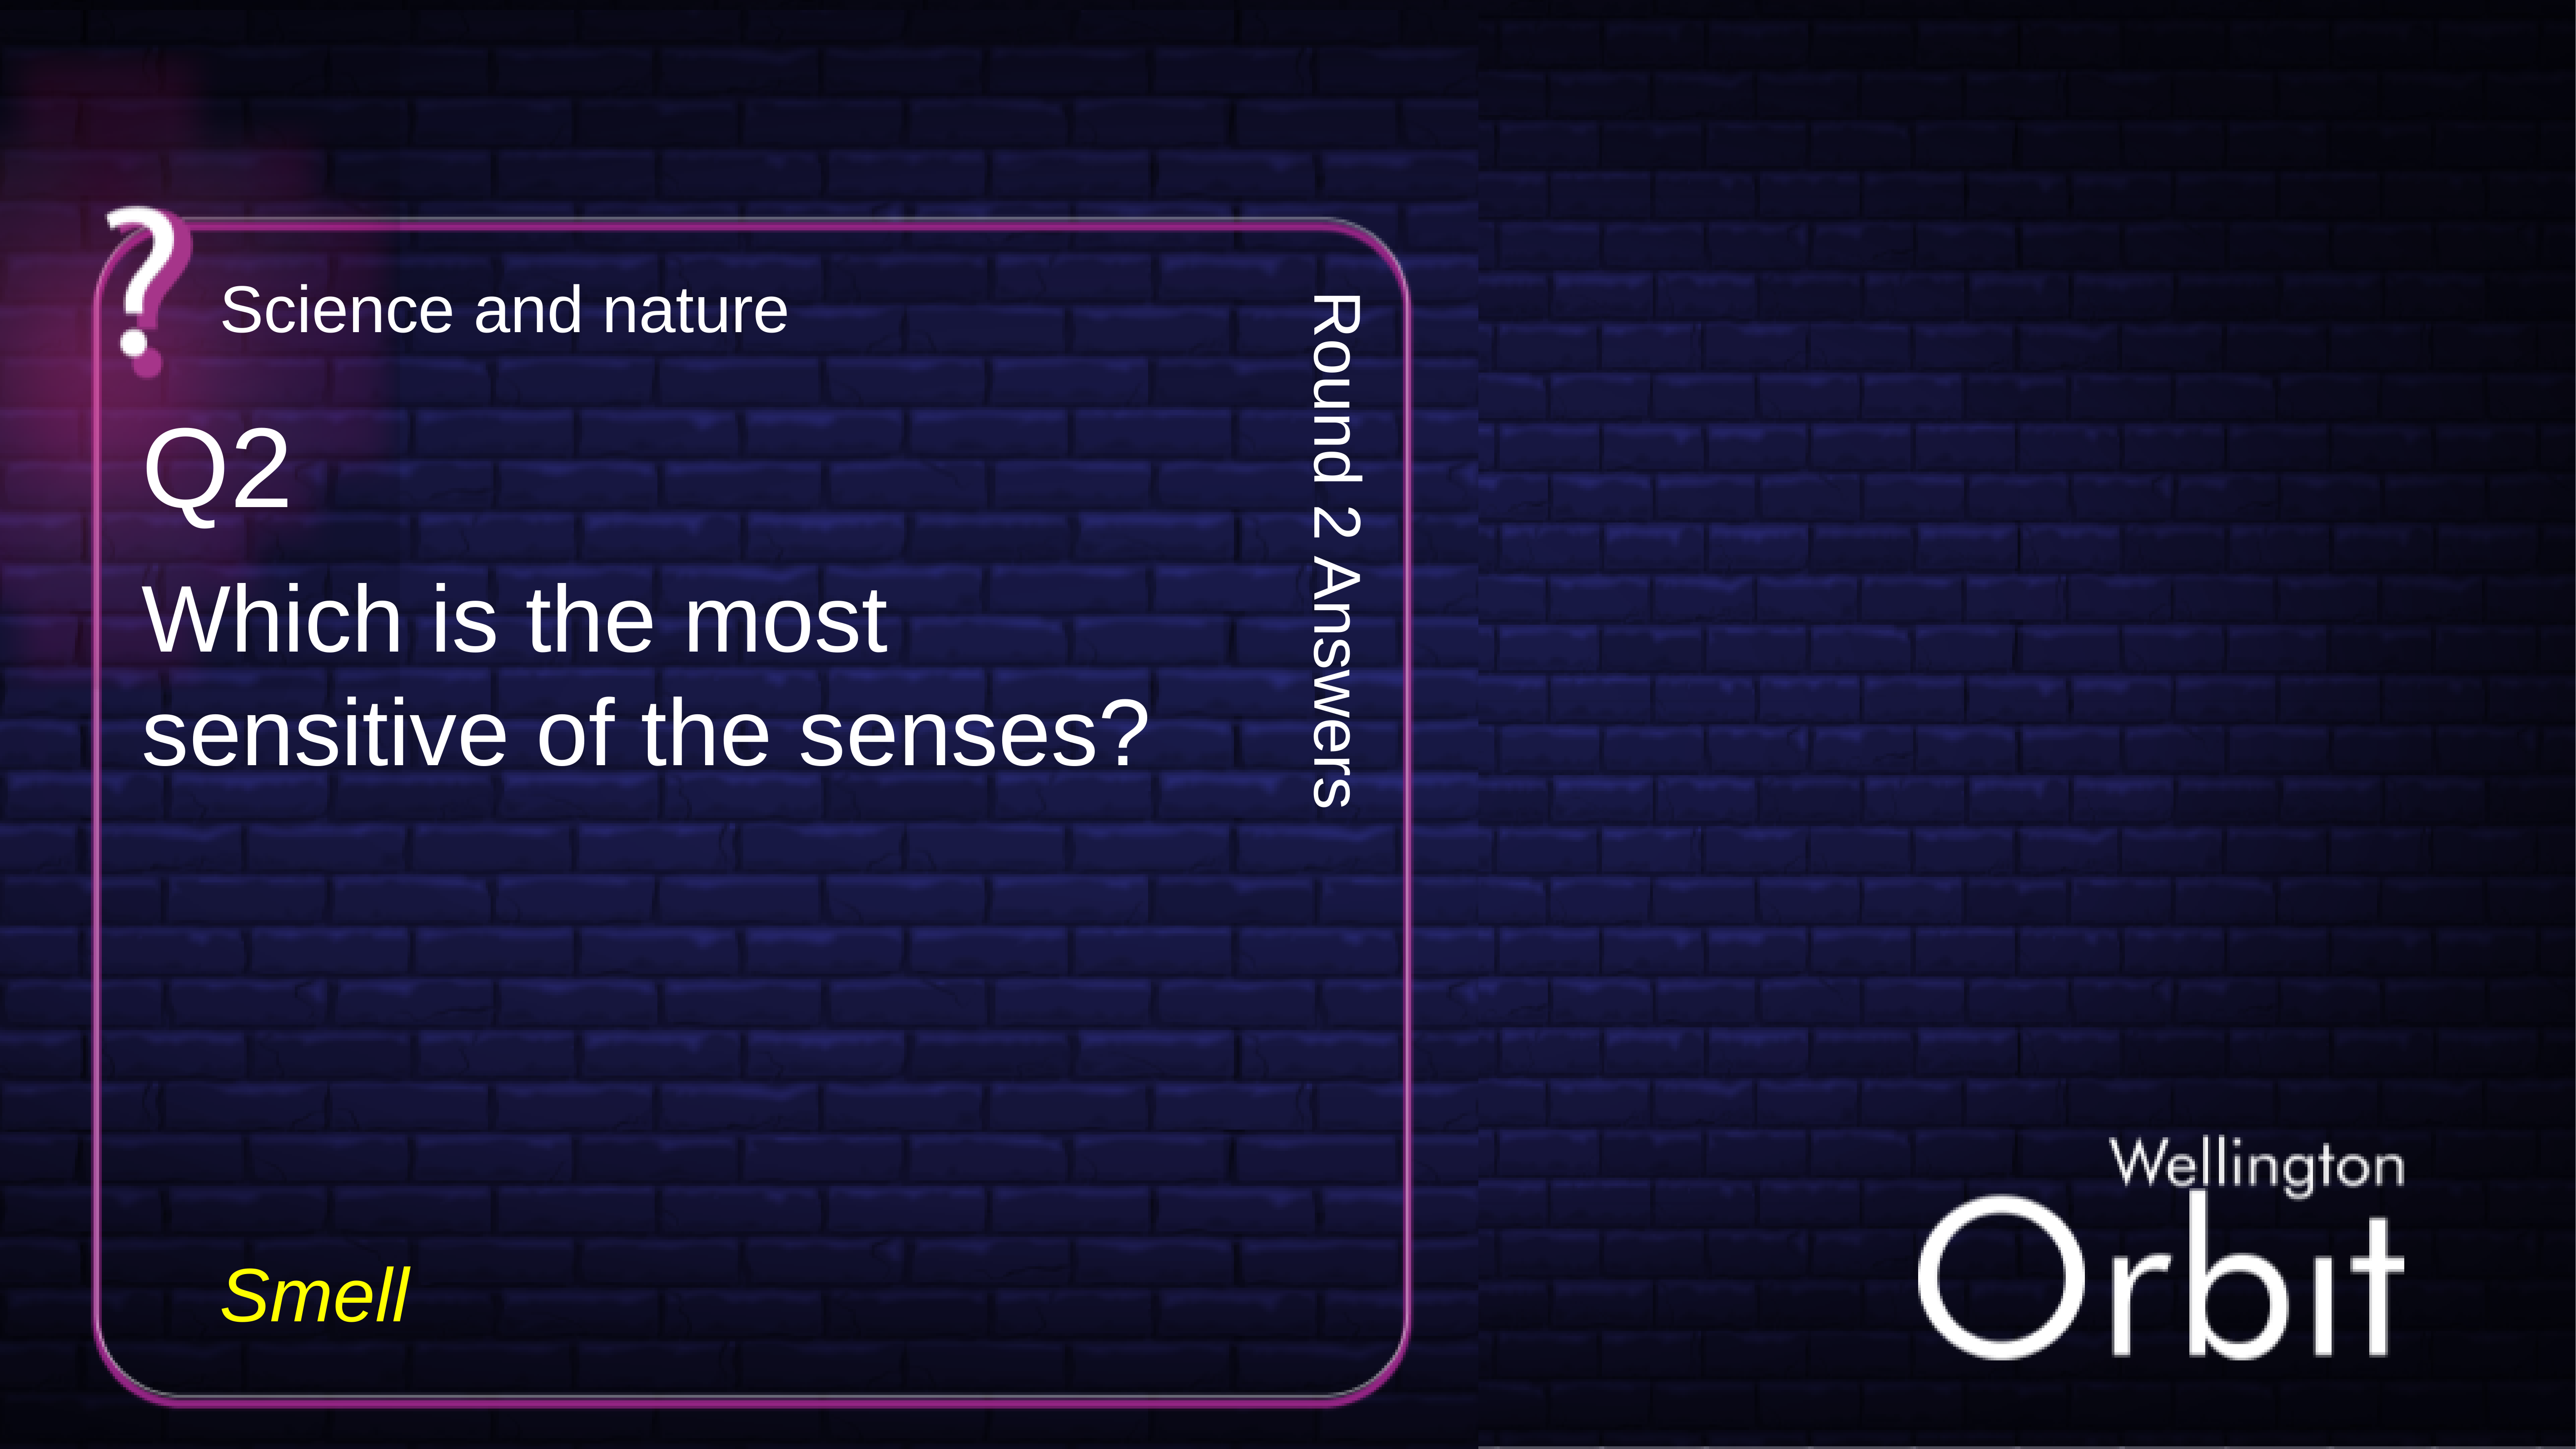

Science and nature
Q2
Round 2 Answers
Which is the most sensitive of the senses?
Smell